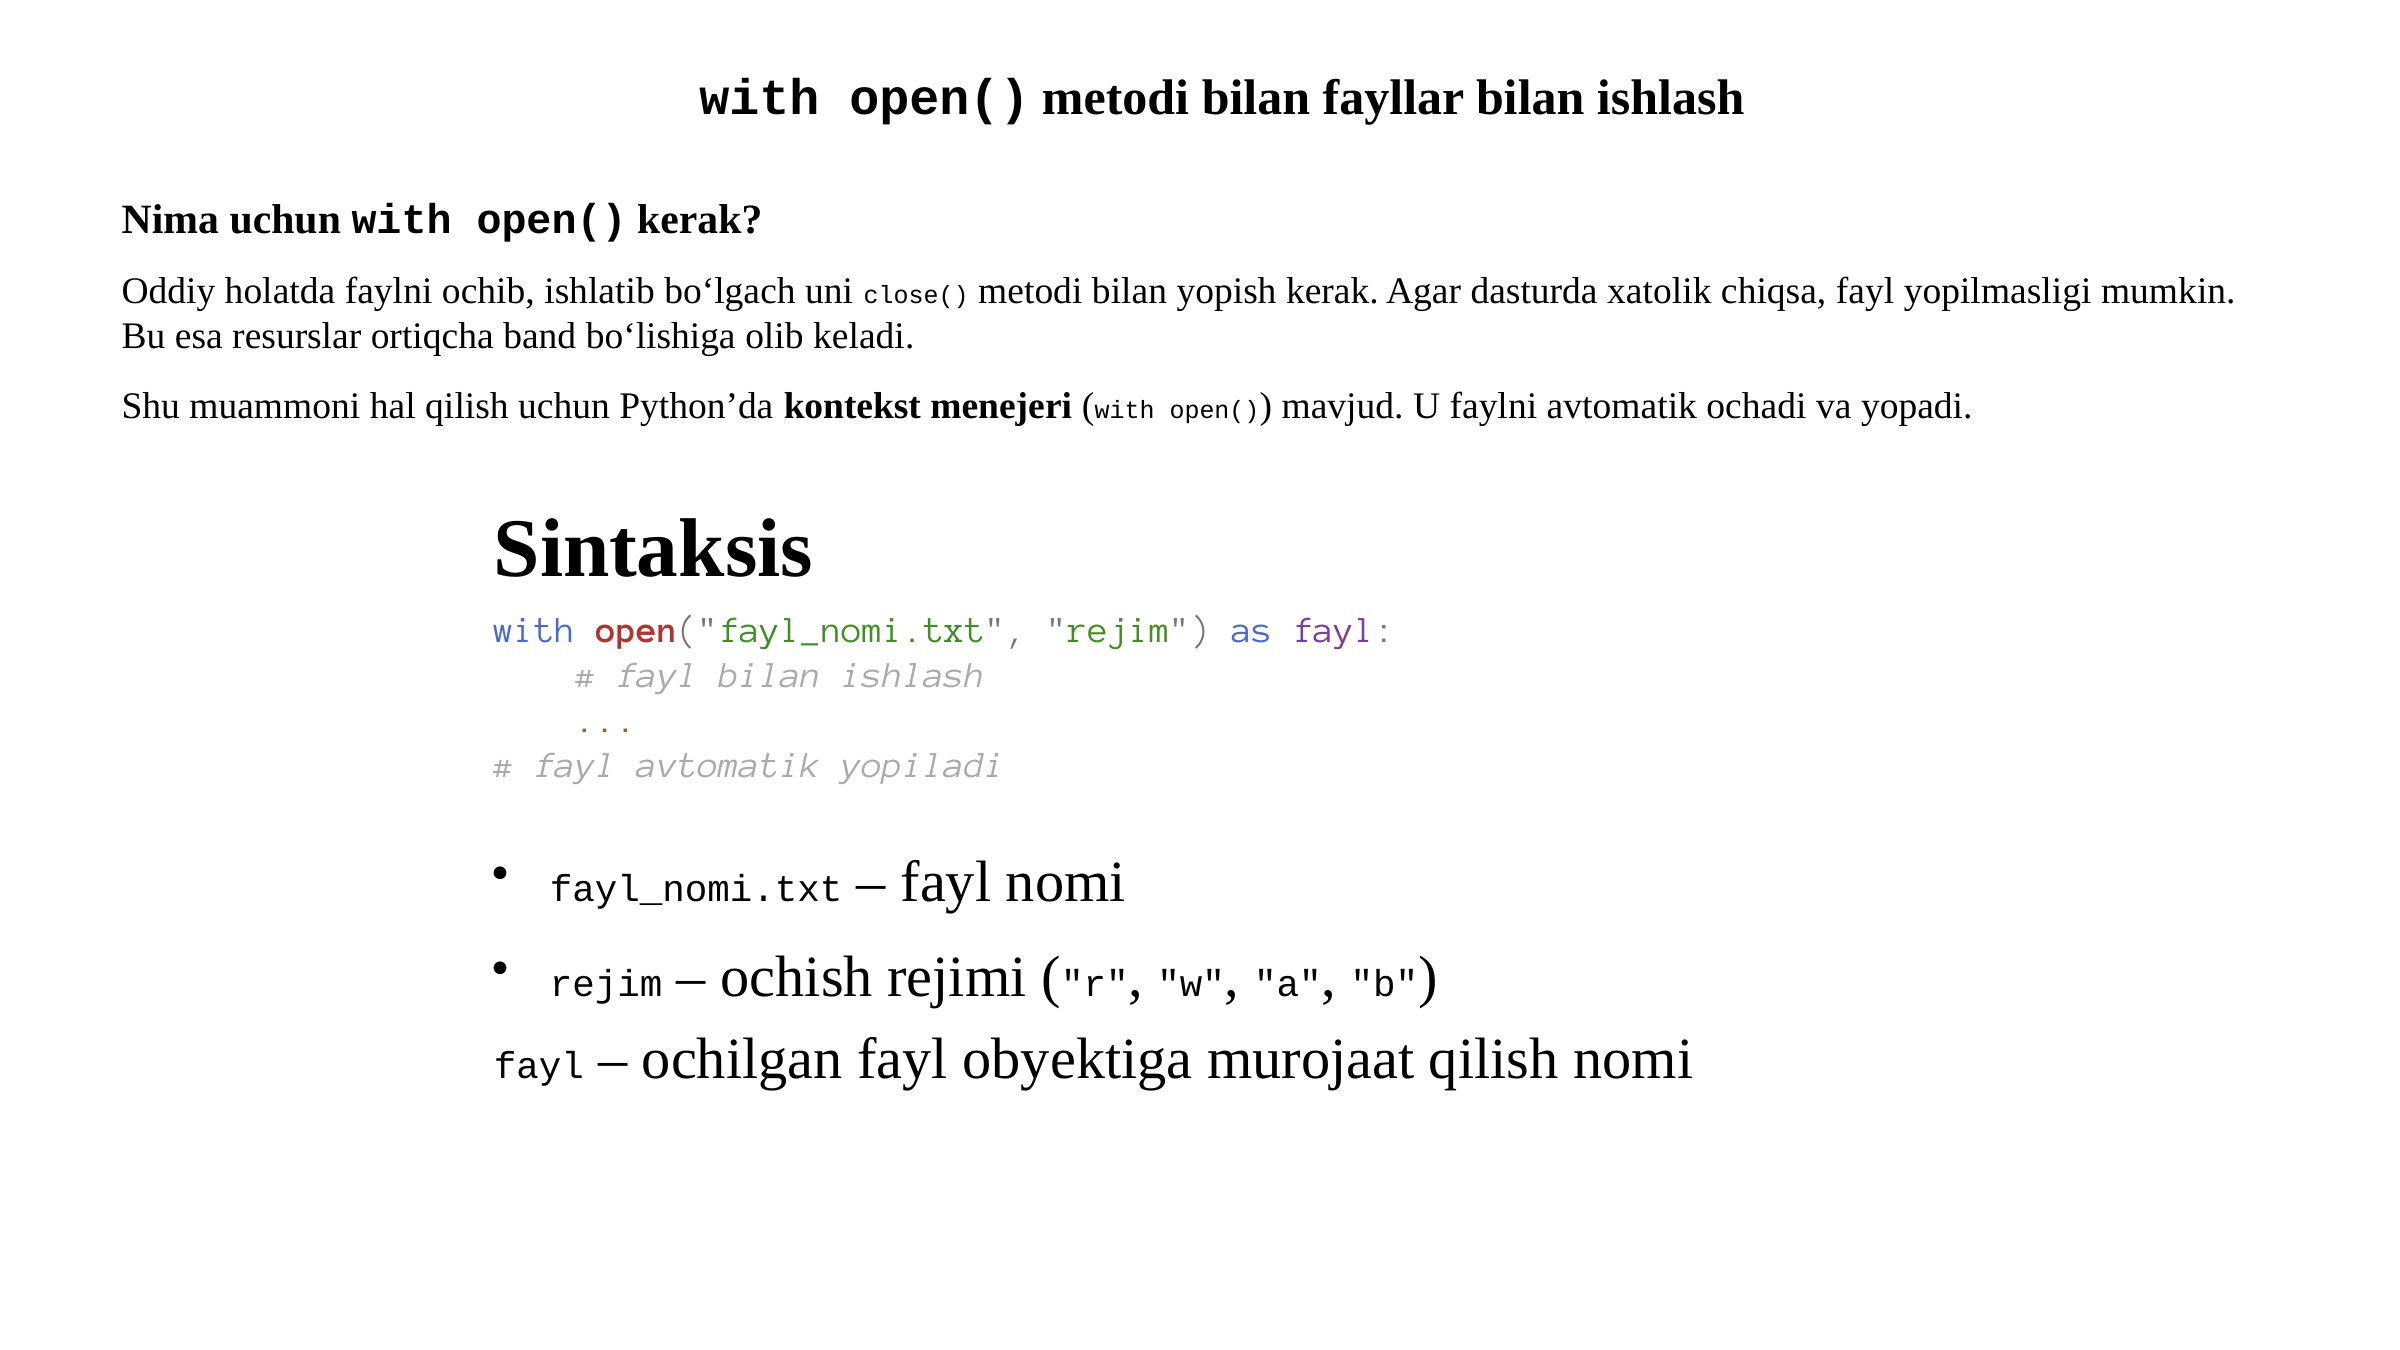

with open() metodi bilan fayllar bilan ishlash
Nima uchun with open() kerak?
Oddiy holatda faylni ochib, ishlatib bo‘lgach uni close() metodi bilan yopish kerak. Agar dasturda xatolik chiqsa, fayl yopilmasligi mumkin. Bu esa resurslar ortiqcha band bo‘lishiga olib keladi.
Shu muammoni hal qilish uchun Python’da kontekst menejeri (with open()) mavjud. U faylni avtomatik ochadi va yopadi.
Sintaksis
with open("fayl_nomi.txt", "rejim") as fayl:
    # fayl bilan ishlash
    ...
# fayl avtomatik yopiladi

fayl_nomi.txt – fayl nomi
rejim – ochish rejimi ("r", "w", "a", "b")
fayl – ochilgan fayl obyektiga murojaat qilish nomi